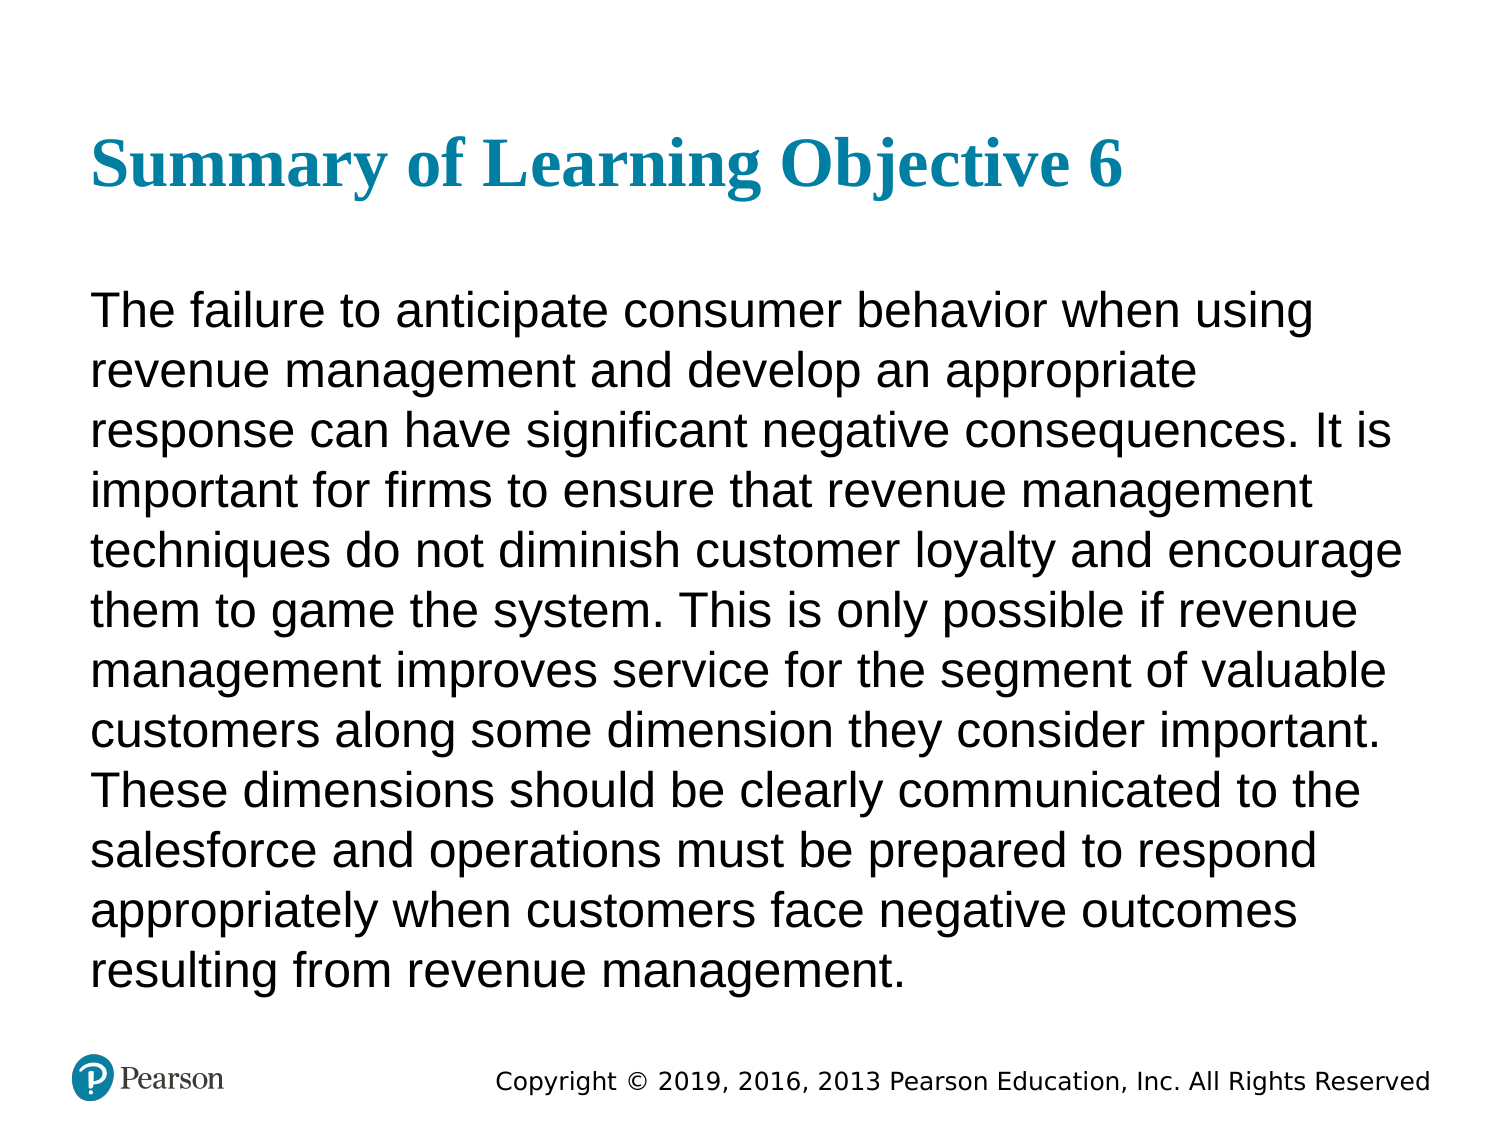

# Summary of Learning Objective 6
The failure to anticipate consumer behavior when using revenue management and develop an appropriate response can have significant negative consequences. It is important for firms to ensure that revenue management techniques do not diminish customer loyalty and encourage them to game the system. This is only possible if revenue management improves service for the segment of valuable customers along some dimension they consider important. These dimensions should be clearly communicated to the salesforce and operations must be prepared to respond appropriately when customers face negative outcomes resulting from revenue management.